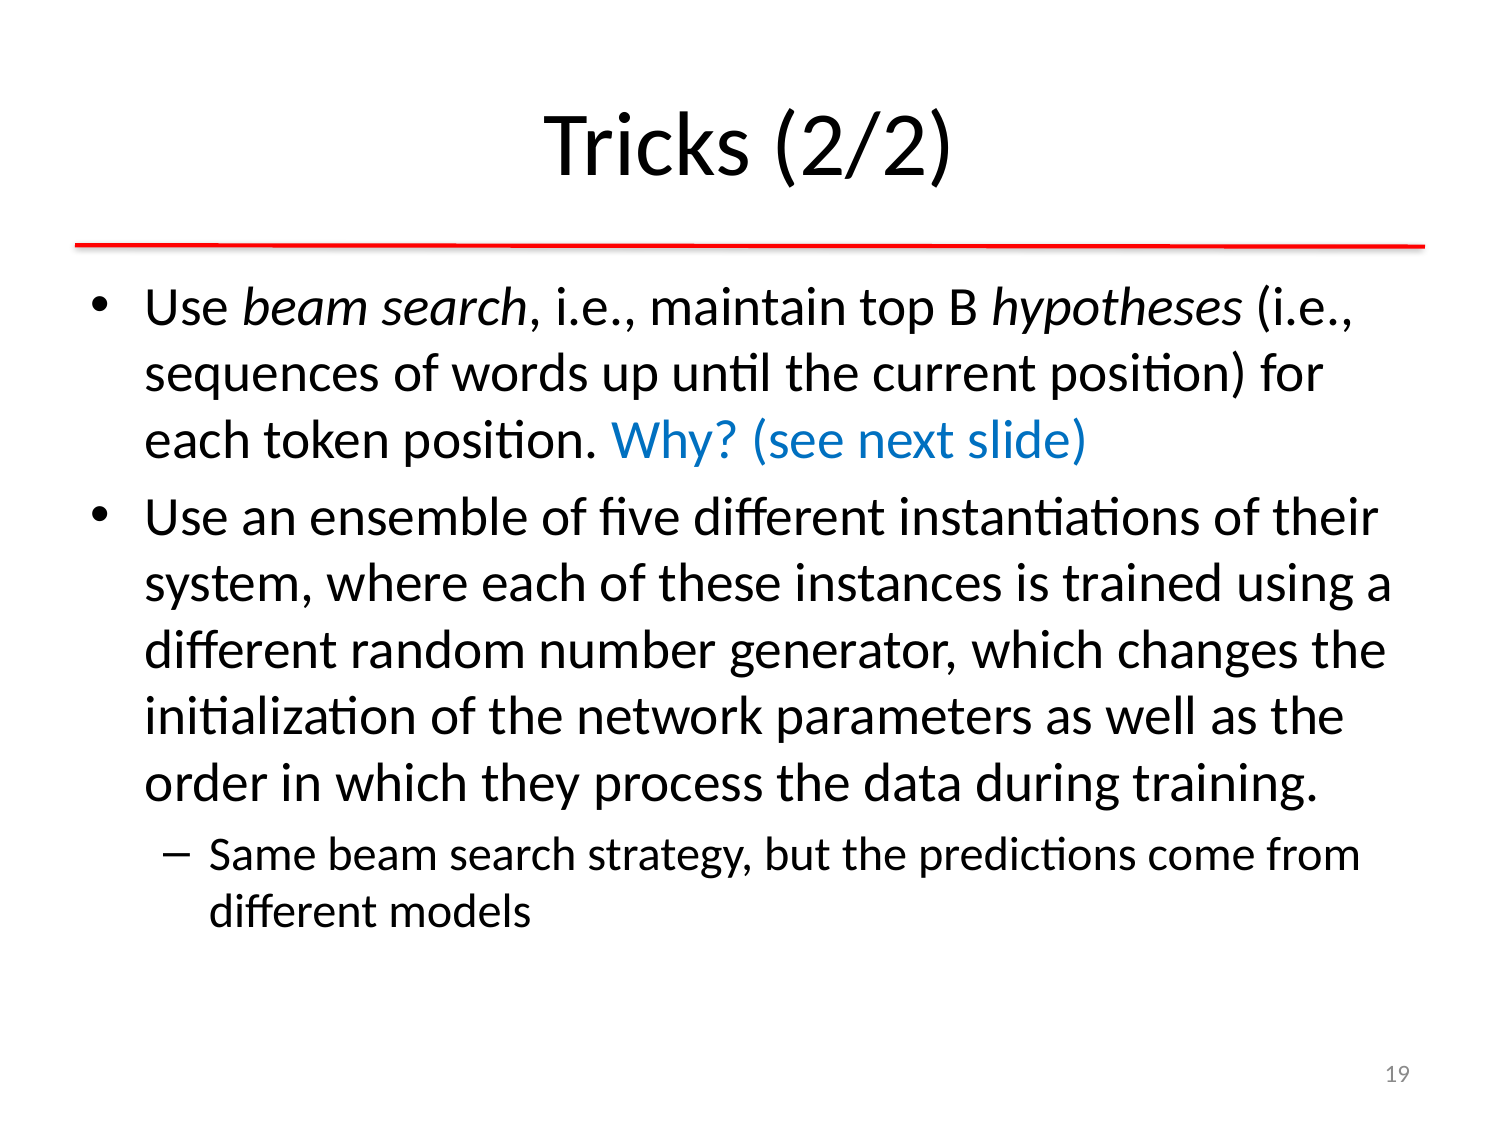

# Tricks (2/2)
Use beam search, i.e., maintain top B hypotheses (i.e., sequences of words up until the current position) for each token position. Why? (see next slide)
Use an ensemble of five different instantiations of their system, where each of these instances is trained using a different random number generator, which changes the initialization of the network parameters as well as the order in which they process the data during training.
Same beam search strategy, but the predictions come from different models
19